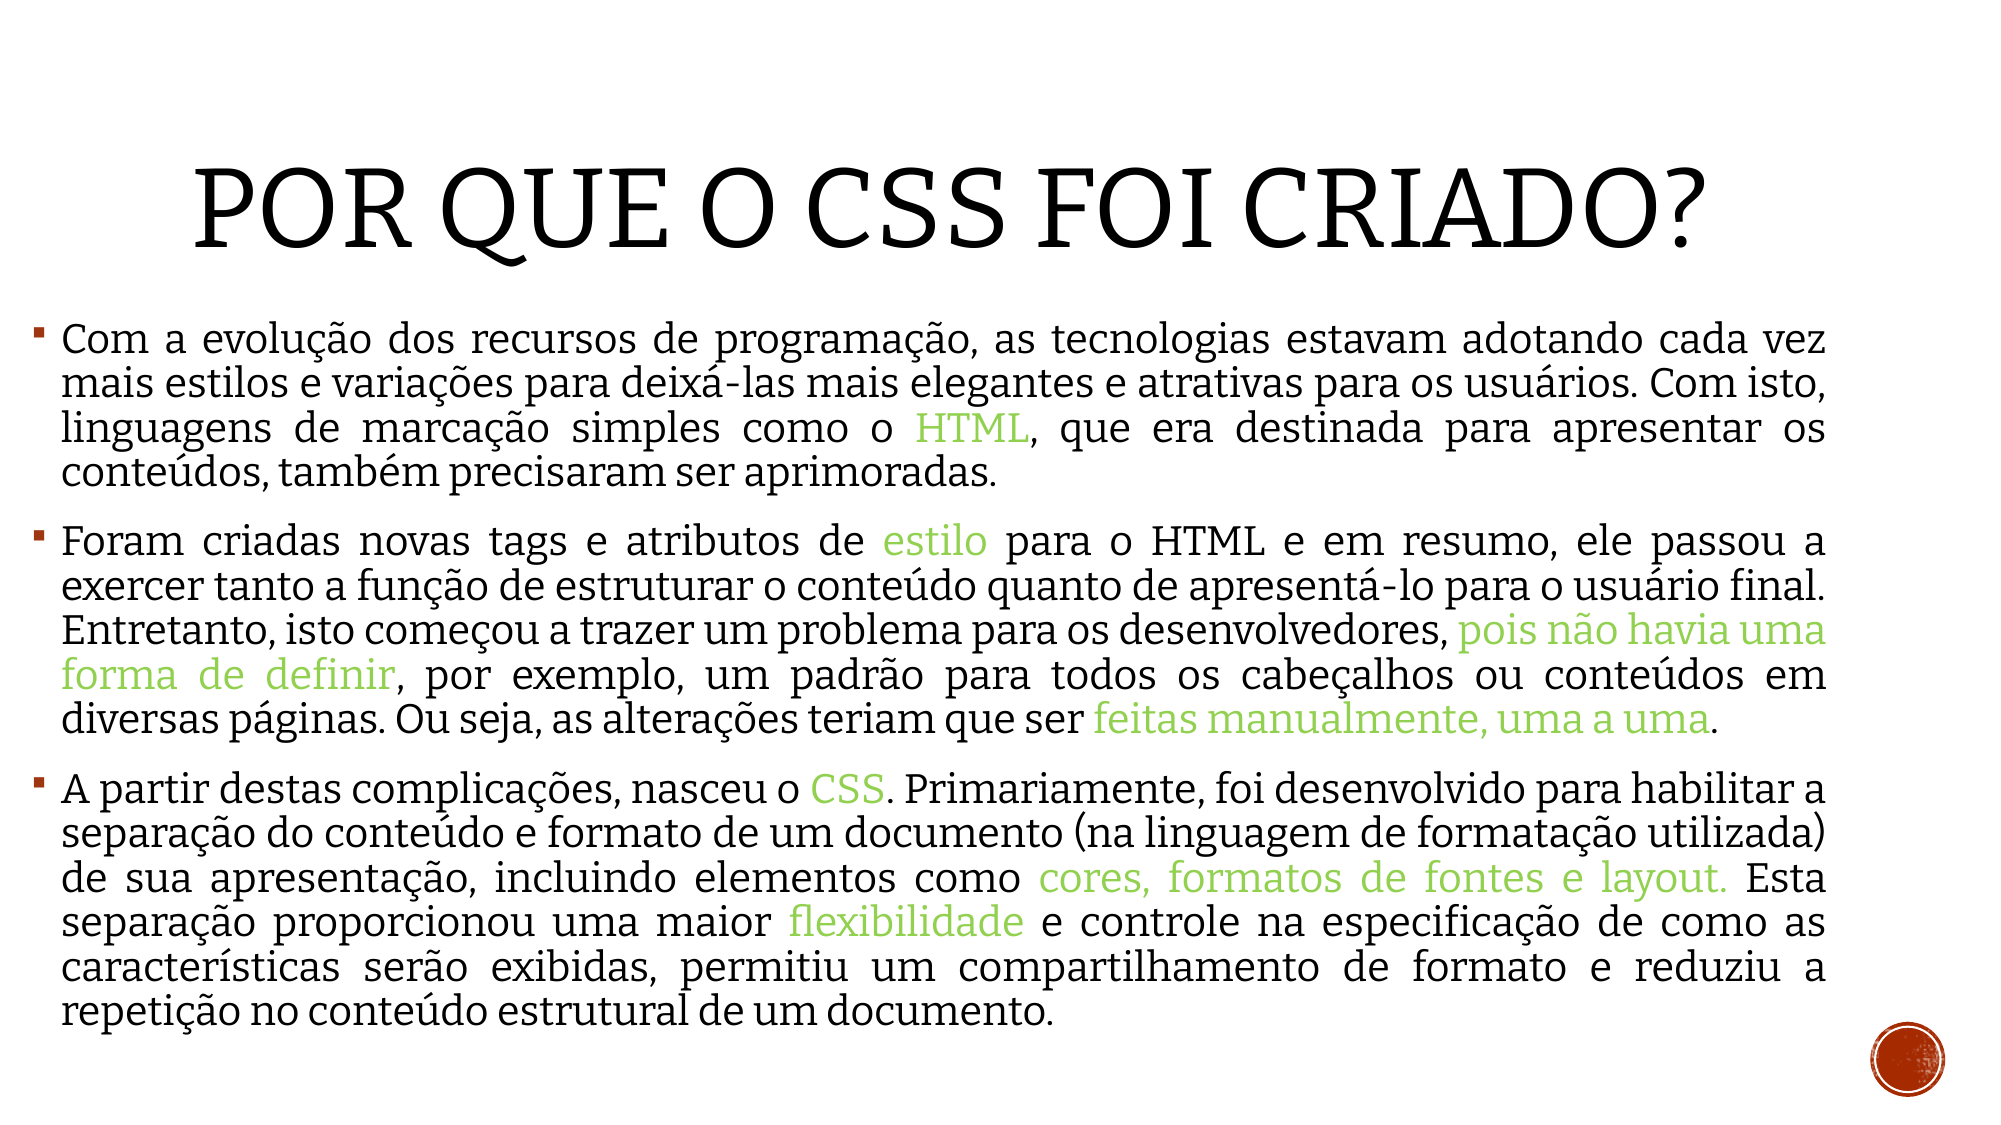

# Por que o CSS foi criado?
Com a evolução dos recursos de programação, as tecnologias estavam adotando cada vez mais estilos e variações para deixá-las mais elegantes e atrativas para os usuários. Com isto, linguagens de marcação simples como o HTML, que era destinada para apresentar os conteúdos, também precisaram ser aprimoradas.
Foram criadas novas tags e atributos de estilo para o HTML e em resumo, ele passou a exercer tanto a função de estruturar o conteúdo quanto de apresentá-lo para o usuário final. Entretanto, isto começou a trazer um problema para os desenvolvedores, pois não havia uma forma de definir, por exemplo, um padrão para todos os cabeçalhos ou conteúdos em diversas páginas. Ou seja, as alterações teriam que ser feitas manualmente, uma a uma.
A partir destas complicações, nasceu o CSS. Primariamente, foi desenvolvido para habilitar a separação do conteúdo e formato de um documento (na linguagem de formatação utilizada) de sua apresentação, incluindo elementos como cores, formatos de fontes e layout. Esta separação proporcionou uma maior flexibilidade e controle na especificação de como as características serão exibidas, permitiu um compartilhamento de formato e reduziu a repetição no conteúdo estrutural de um documento.